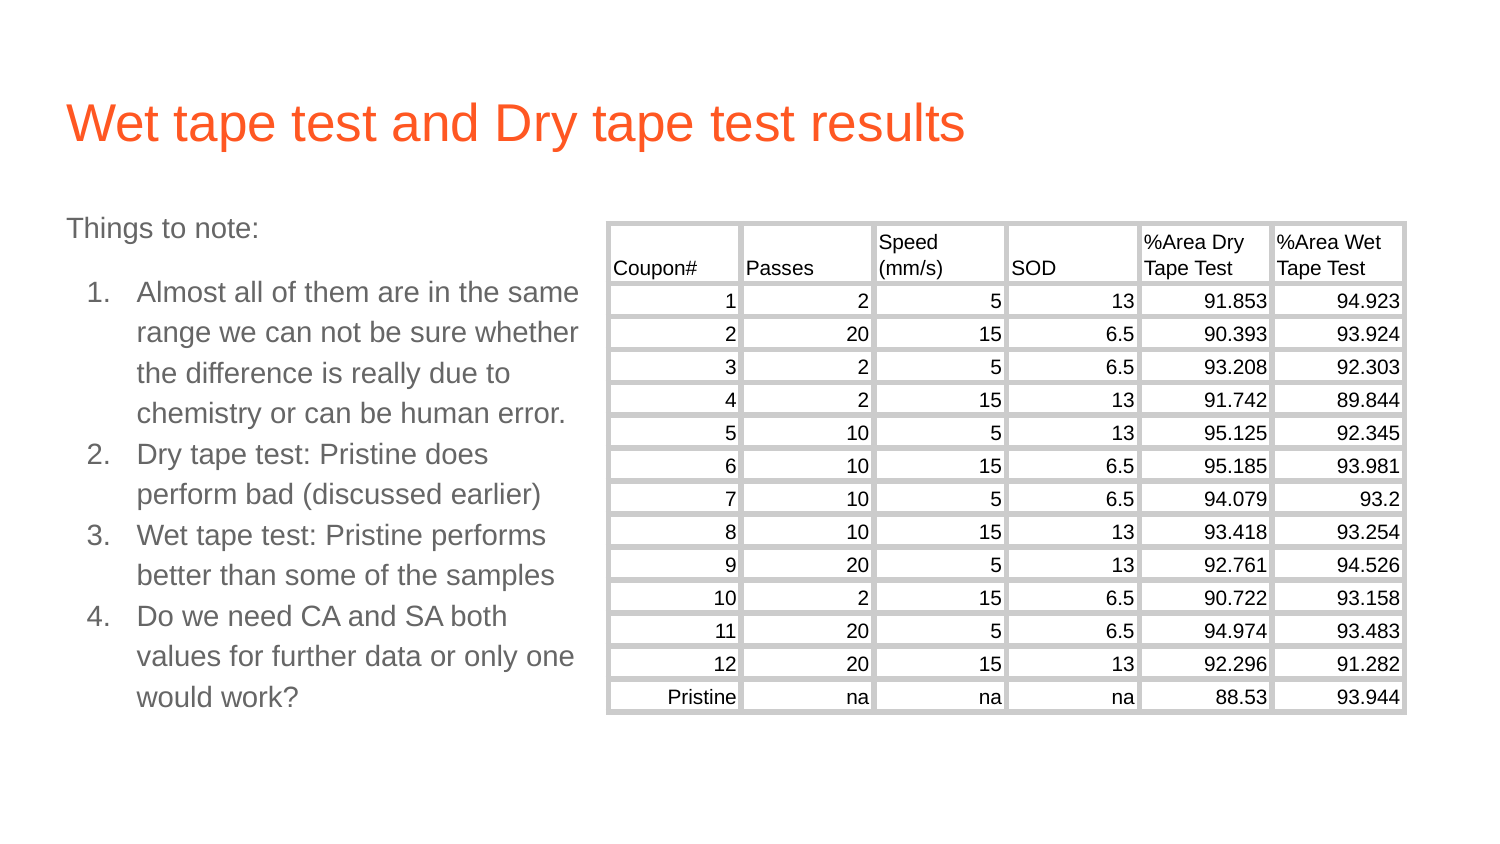

# Wet tape test and Dry tape test results
Things to note:
Almost all of them are in the same range we can not be sure whether the difference is really due to chemistry or can be human error.
Dry tape test: Pristine does perform bad (discussed earlier)
Wet tape test: Pristine performs better than some of the samples
Do we need CA and SA both values for further data or only one would work?
| Coupon# | Passes | Speed (mm/s) | SOD | %Area Dry Tape Test | %Area Wet Tape Test |
| --- | --- | --- | --- | --- | --- |
| 1 | 2 | 5 | 13 | 91.853 | 94.923 |
| 2 | 20 | 15 | 6.5 | 90.393 | 93.924 |
| 3 | 2 | 5 | 6.5 | 93.208 | 92.303 |
| 4 | 2 | 15 | 13 | 91.742 | 89.844 |
| 5 | 10 | 5 | 13 | 95.125 | 92.345 |
| 6 | 10 | 15 | 6.5 | 95.185 | 93.981 |
| 7 | 10 | 5 | 6.5 | 94.079 | 93.2 |
| 8 | 10 | 15 | 13 | 93.418 | 93.254 |
| 9 | 20 | 5 | 13 | 92.761 | 94.526 |
| 10 | 2 | 15 | 6.5 | 90.722 | 93.158 |
| 11 | 20 | 5 | 6.5 | 94.974 | 93.483 |
| 12 | 20 | 15 | 13 | 92.296 | 91.282 |
| Pristine | na | na | na | 88.53 | 93.944 |